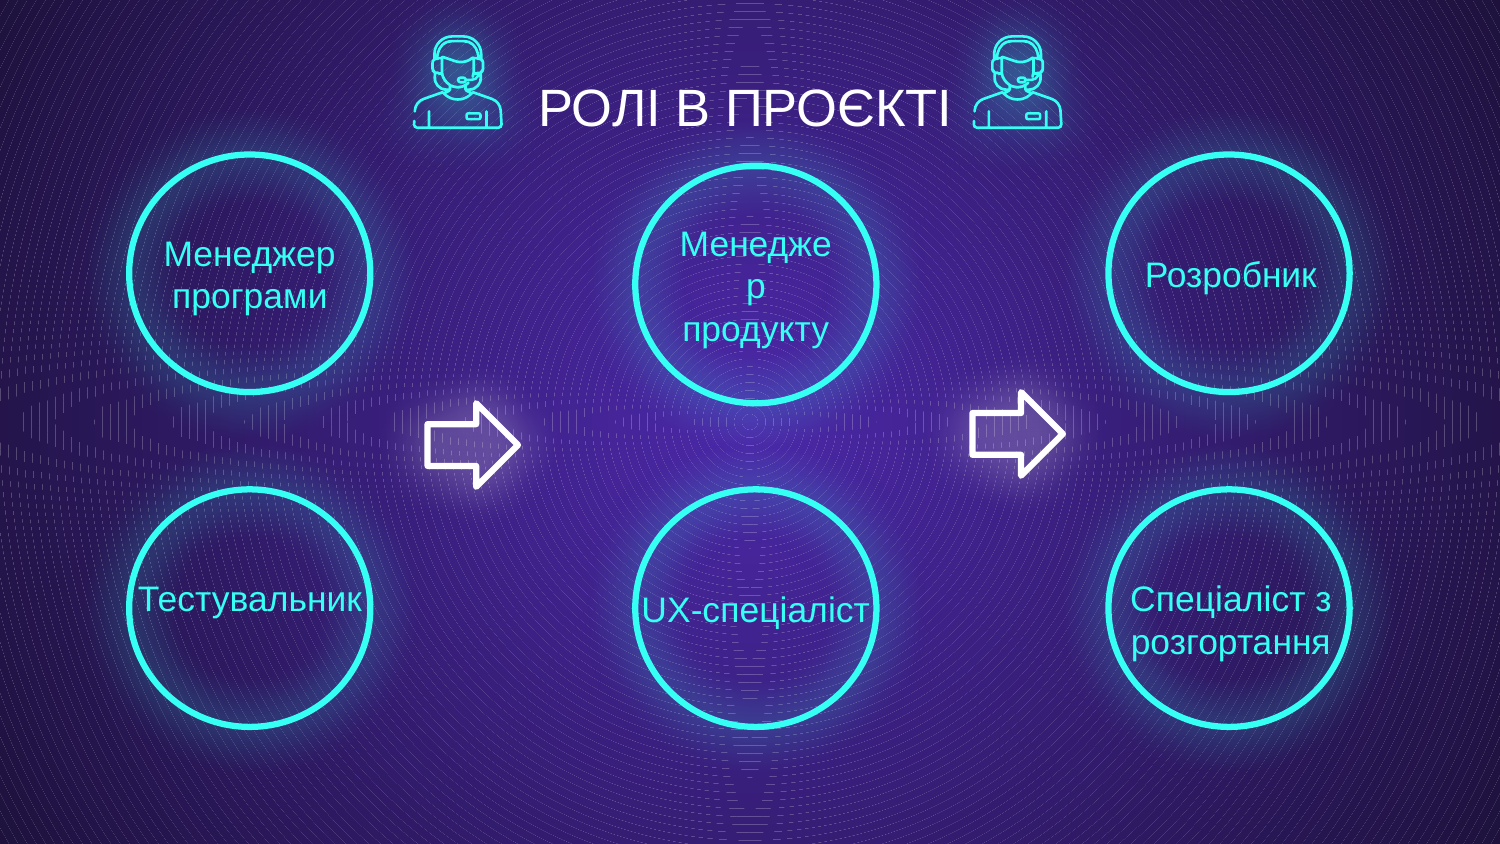

# РОЛІ В ПРОЄКТІ

Менеджер програми
Розробник
Менеджер продукту

Тестувальник
Спеціаліст з розгортання
UX-спеціаліст